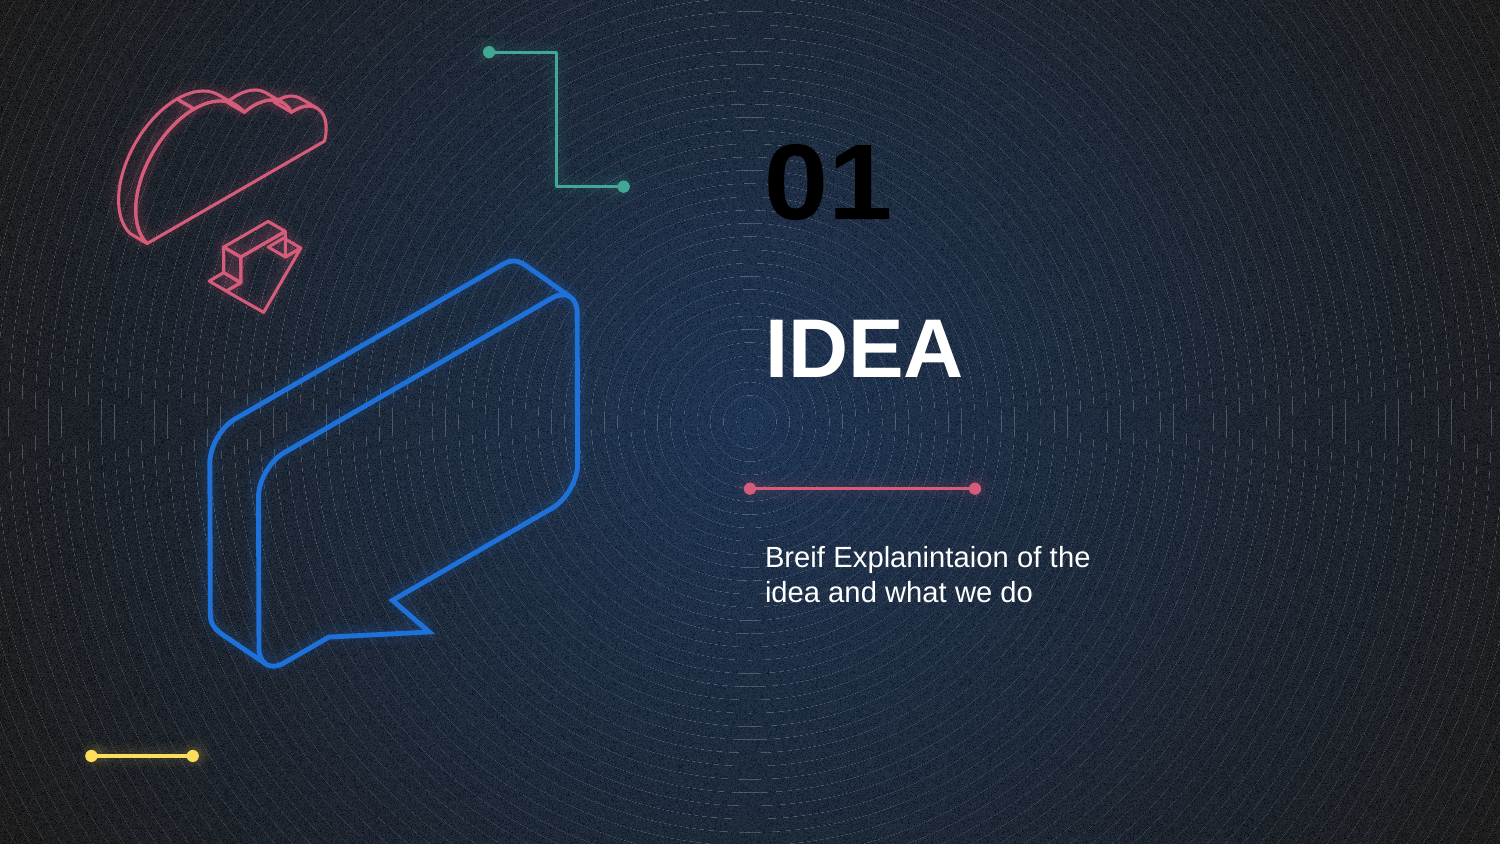

01
# IDEA
Breif Explanintaion of the idea and what we do